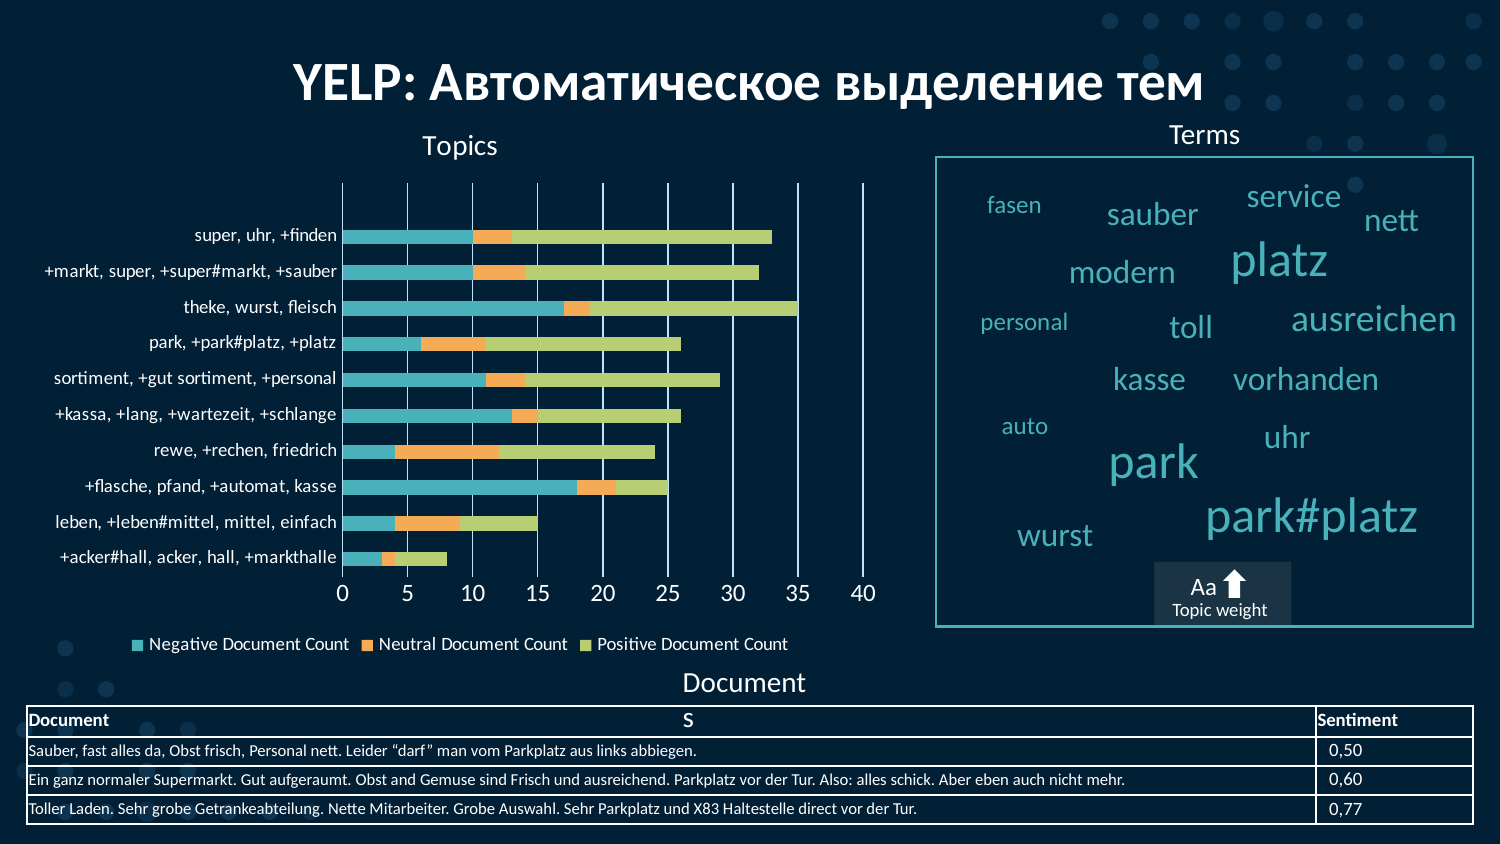

# YELP: Автоматическое выделение тем

### Chart: Topics

| Category | Negative Document Count | Neutral Document Count | Positive Document Count |
|---|---|---|---|
| +acker#hall, acker, hall, +markthalle | 3.0 | 1.0 | 4.0 |
| leben, +leben#mittel, mittel, einfach | 4.0 | 5.0 | 6.0 |
| +flasche, pfand, +automat, kasse | 18.0 | 3.0 | 4.0 |
| rewe, +rechen, friedrich | 4.0 | 8.0 | 12.0 |
| +kassa, +lang, +wartezeit, +schlange | 13.0 | 2.0 | 11.0 |
| sortiment, +gut sortiment, +personal | 11.0 | 3.0 | 15.0 |
| park, +park#platz, +platz | 6.0 | 5.0 | 15.0 |
| theke, wurst, fleisch | 17.0 | 2.0 | 16.0 |
| +markt, super, +super#markt, +sauber | 10.0 | 4.0 | 18.0 |
| super, uhr, +finden | 10.0 | 3.0 | 20.0 |
Terms

service
fasen
sauber
nett
platz
modern
ausreichen
personal
toll
vorhanden
kasse
auto
uhr
park
park#platz
wurst

Aa

Topic weight
Documents
| Document | Sentiment |
| --- | --- |
| Sauber, fast alles da, Obst frisch, Personal nett. Leider “darf” man vom Parkplatz aus links abbiegen. | 0,50 |
| Ein ganz normaler Supermarkt. Gut aufgeraumt. Obst and Gemuse sind Frisch und ausreichend. Parkplatz vor der Tur. Also: alles schick. Aber eben auch nicht mehr. | 0,60 |
| Toller Laden. Sehr grobe Getrankeabteilung. Nette Mitarbeiter. Grobe Auswahl. Sehr Parkplatz und X83 Haltestelle direct vor der Tur. | 0,77 |